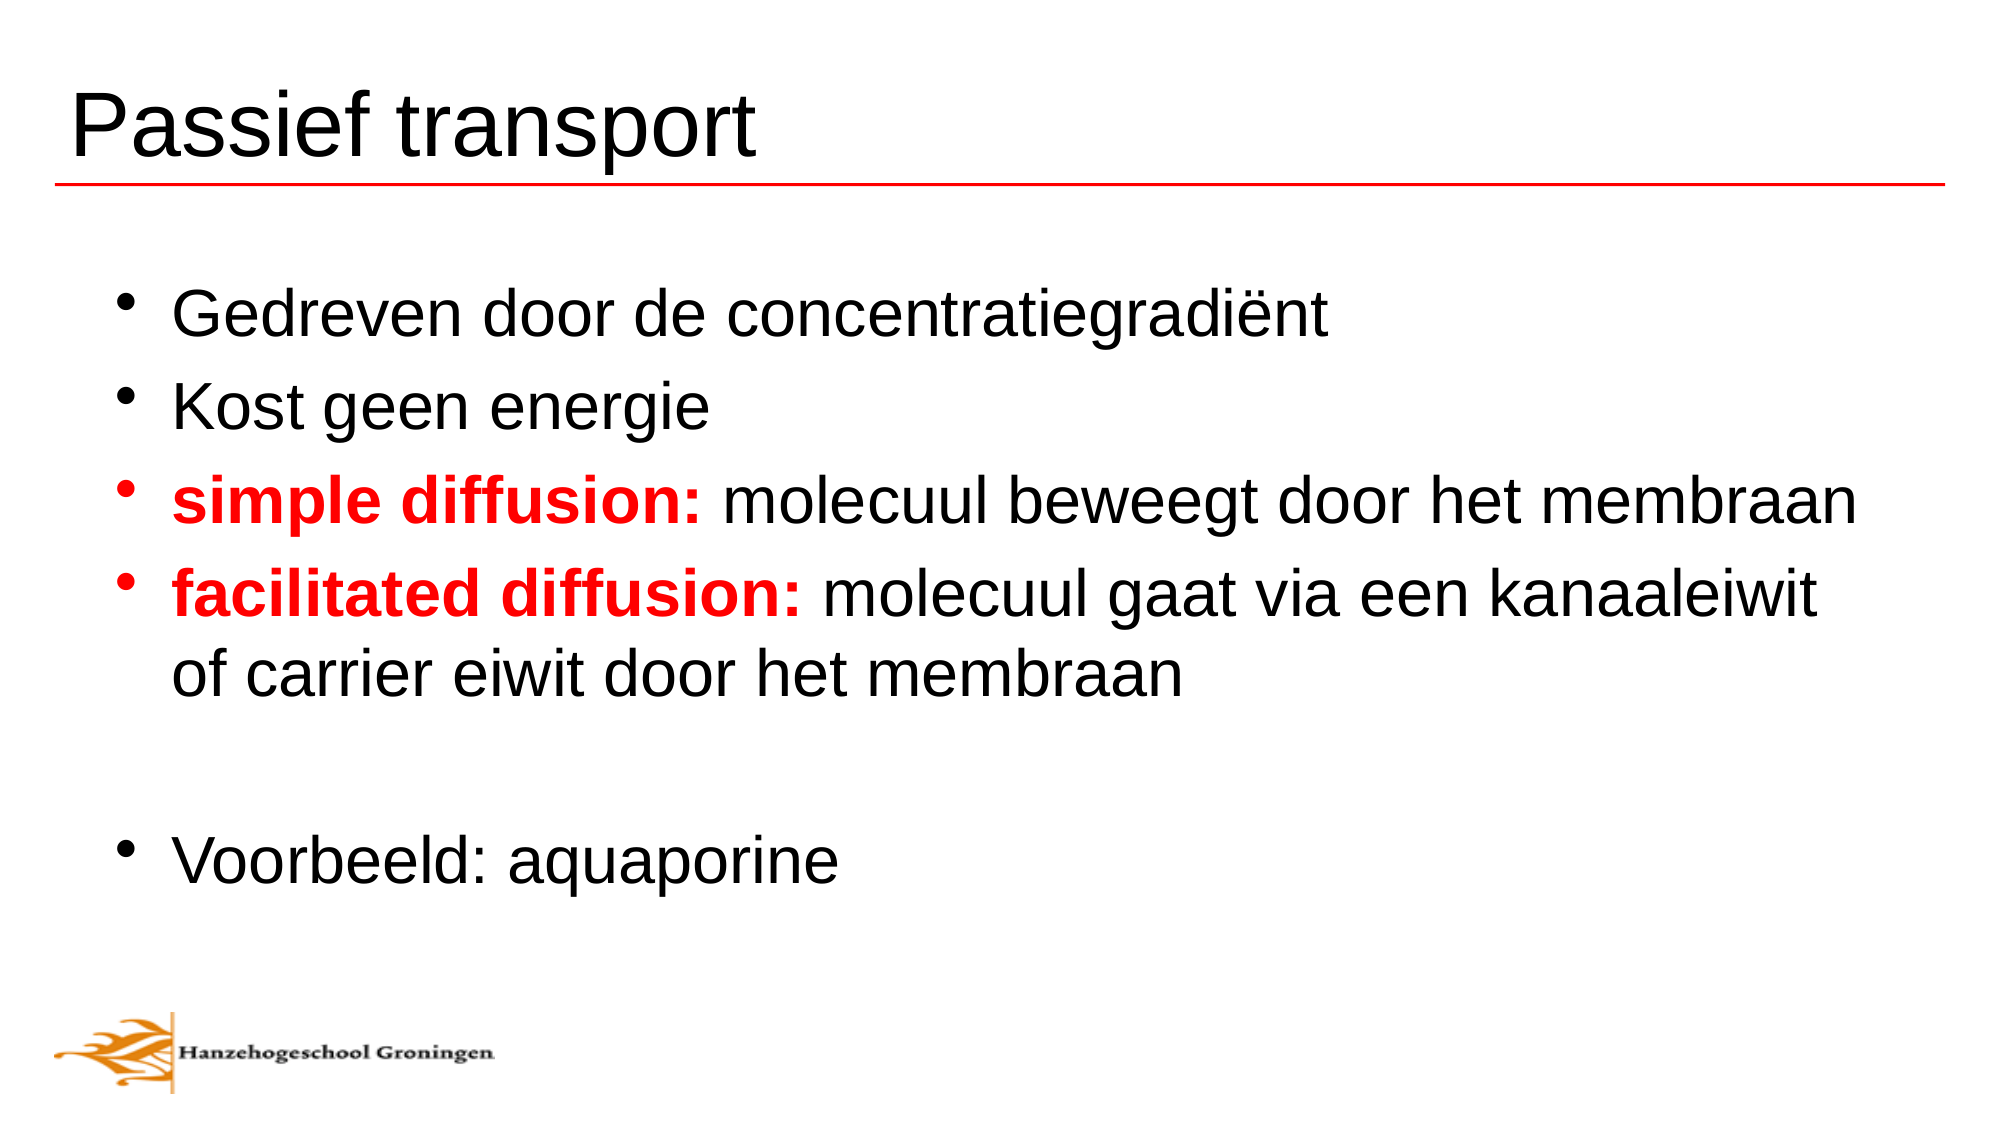

# Passief transport
Gedreven door de concentratiegradiënt
Kost geen energie
simple diffusion: molecuul beweegt door het membraan
facilitated diffusion: molecuul gaat via een kanaaleiwit of carrier eiwit door het membraan

Voorbeeld: aquaporine